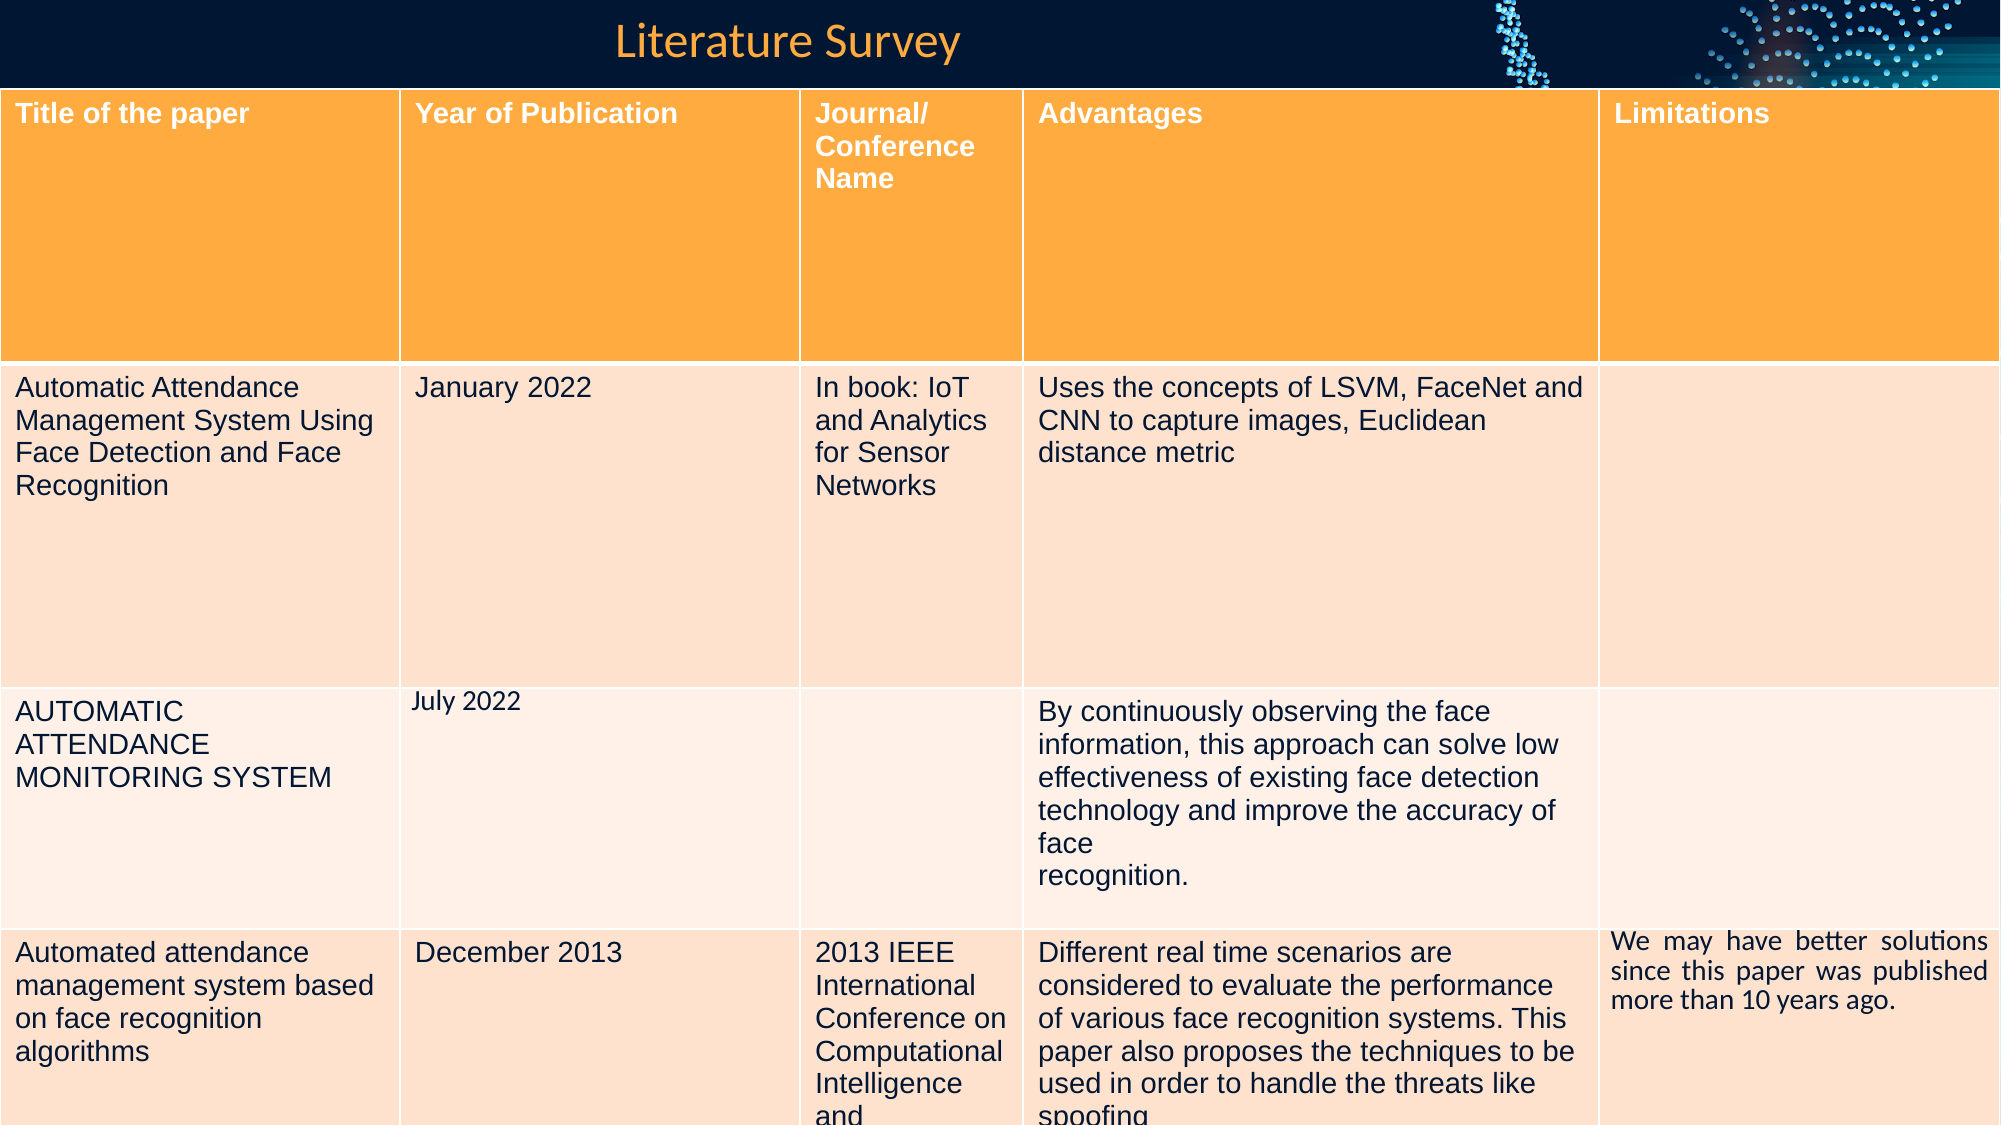

Literature Survey
| Title of the paper | Year of Publication | Journal/Conference Name | Advantages | Limitations |
| --- | --- | --- | --- | --- |
| Automatic Attendance Management System Using Face Detection and Face Recognition | January 2022 | In book: IoT and Analytics for Sensor Networks | Uses the concepts of LSVM, FaceNet and CNN to capture images, Euclidean distance metric |  |
| AUTOMATIC ATTENDANCE MONITORING SYSTEM | July 2022 |  | By continuously observing the face information, this approach can solve low effectiveness of existing face detection technology and improve the accuracy of face recognition. |  |
| Automated attendance management system based on face recognition algorithms | December 2013 | 2013 IEEE International Conference on Computational Intelligence and Computing Research | Different real time scenarios are considered to evaluate the performance of various face recognition systems. This paper also proposes the techniques to be used in order to handle the threats like spoofing | We may have better solutions since this paper was published more than 10 years ago. |